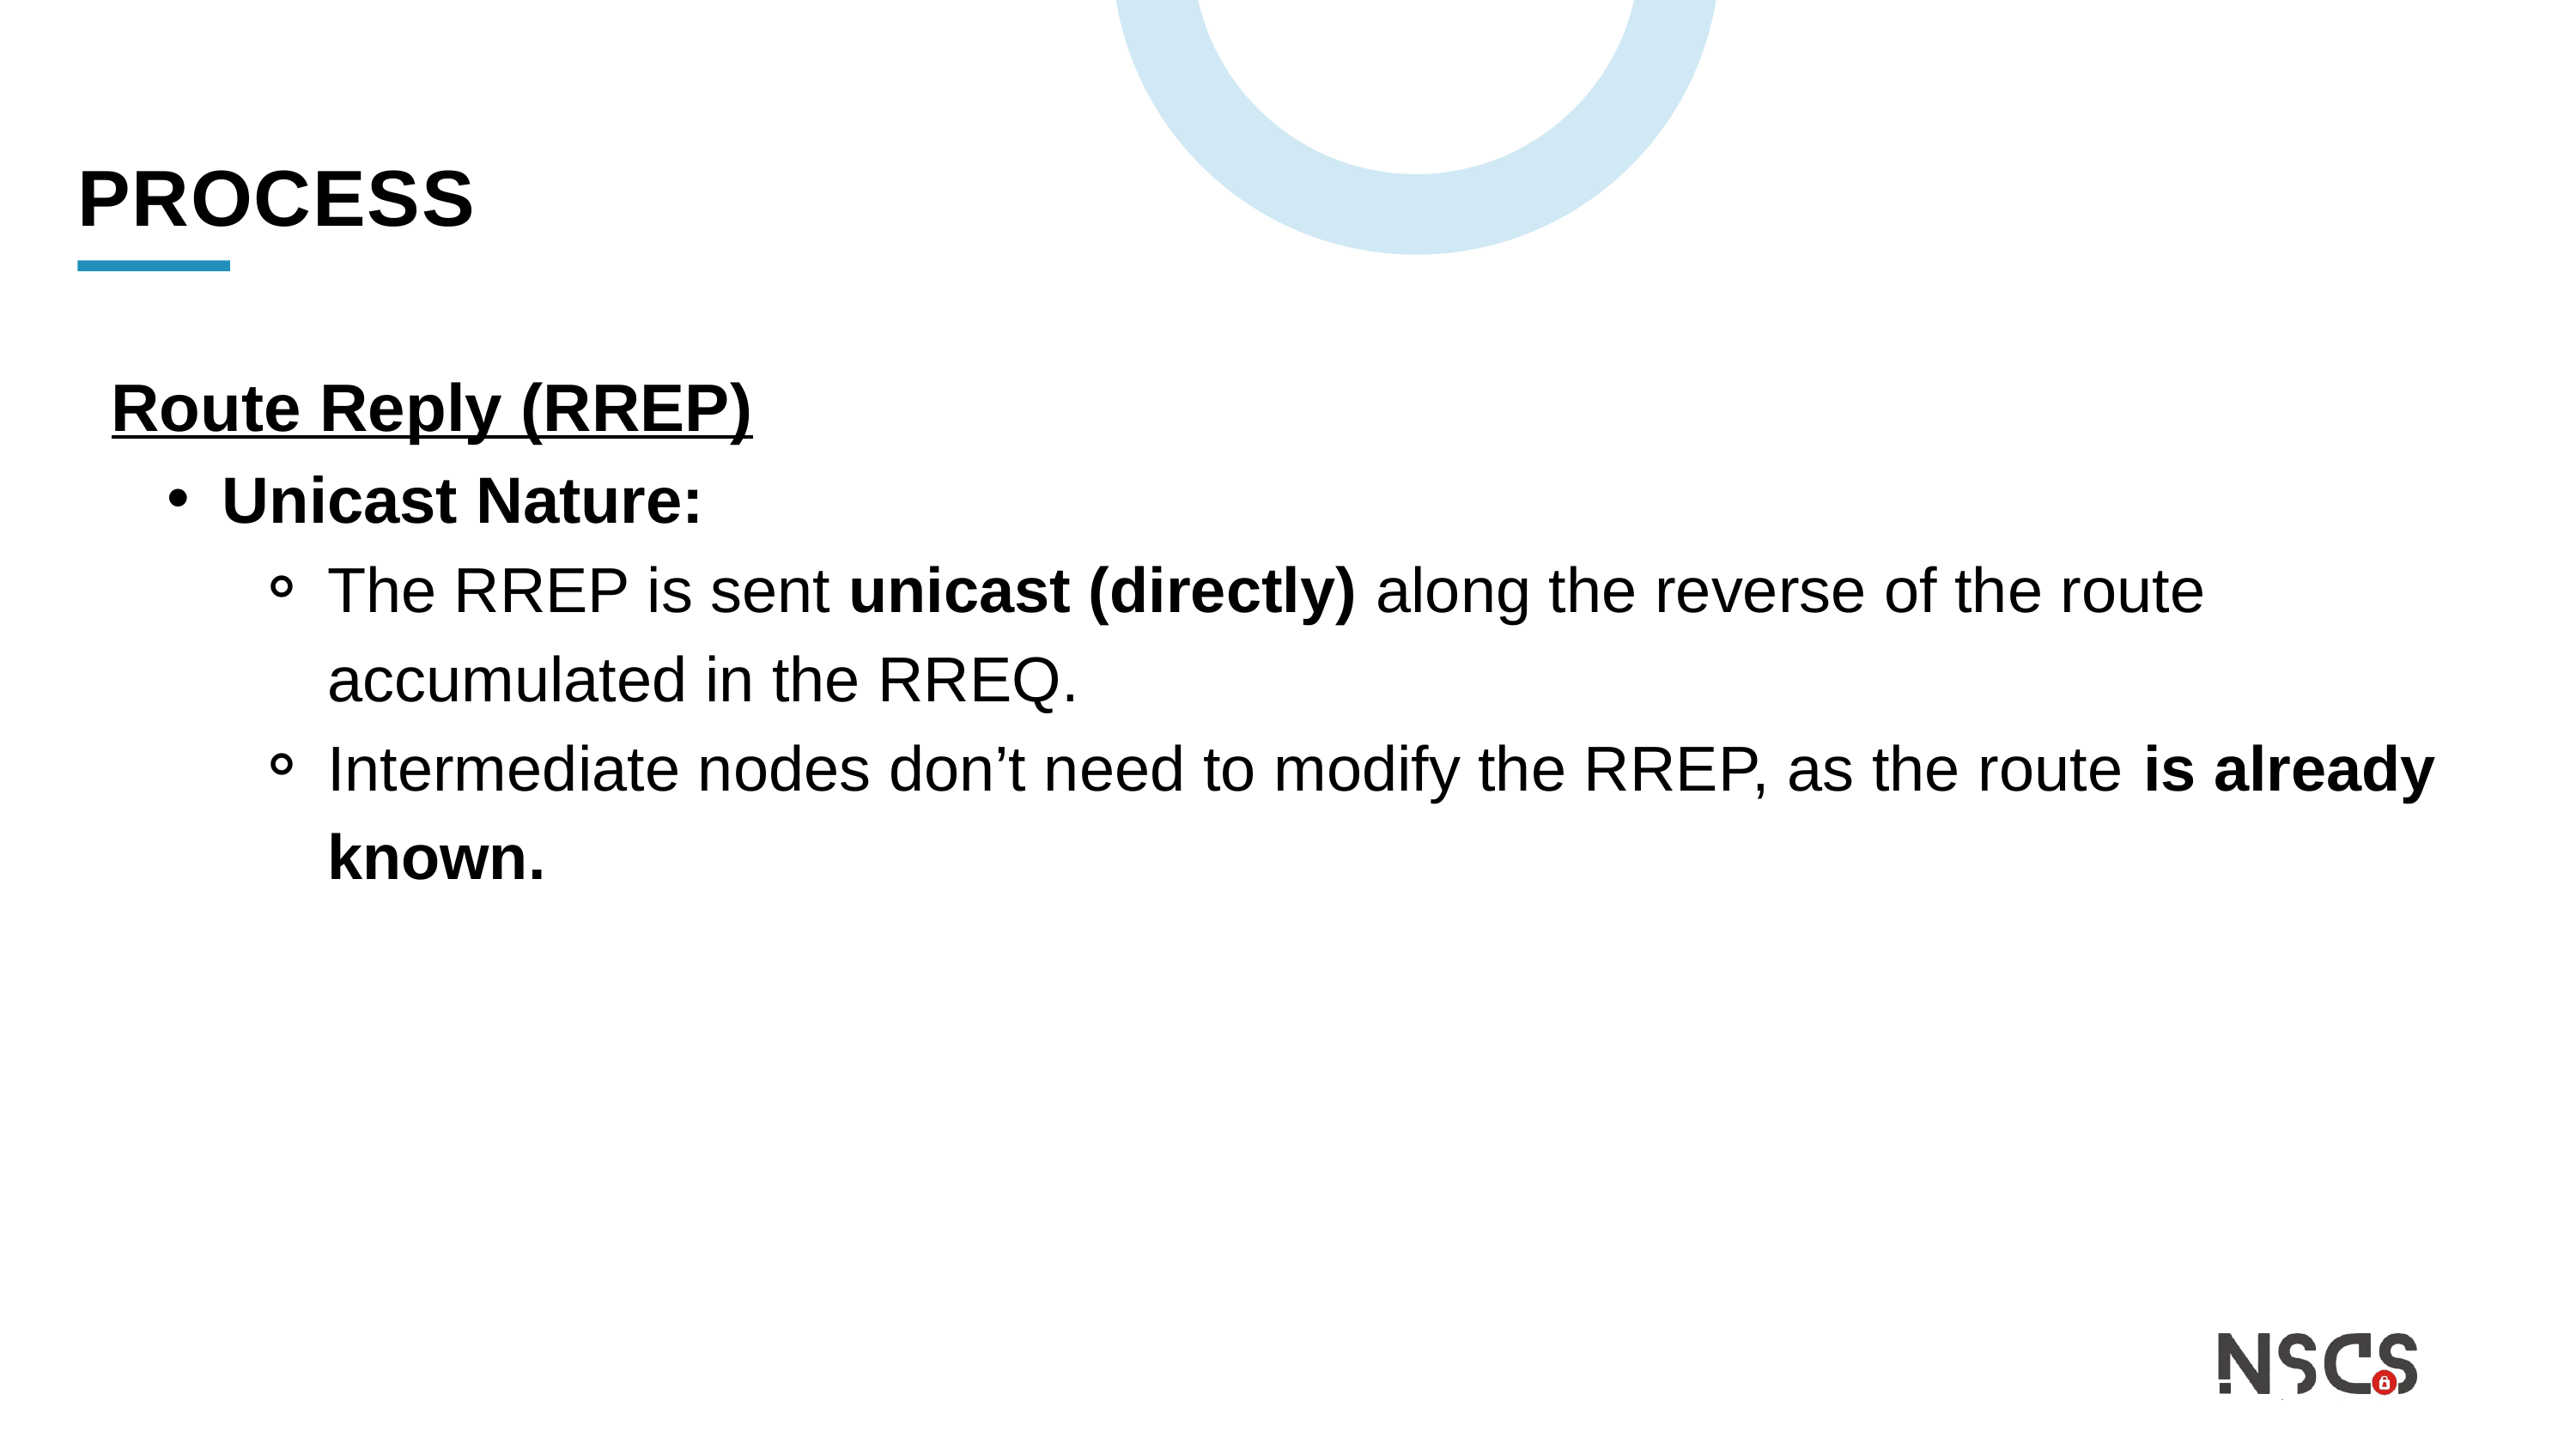

PROCESS

Route Reply (RREP)
Unicast Nature:
The RREP is sent unicast (directly) along the reverse of the route accumulated in the RREQ.
Intermediate nodes don’t need to modify the RREP, as the route is already known.